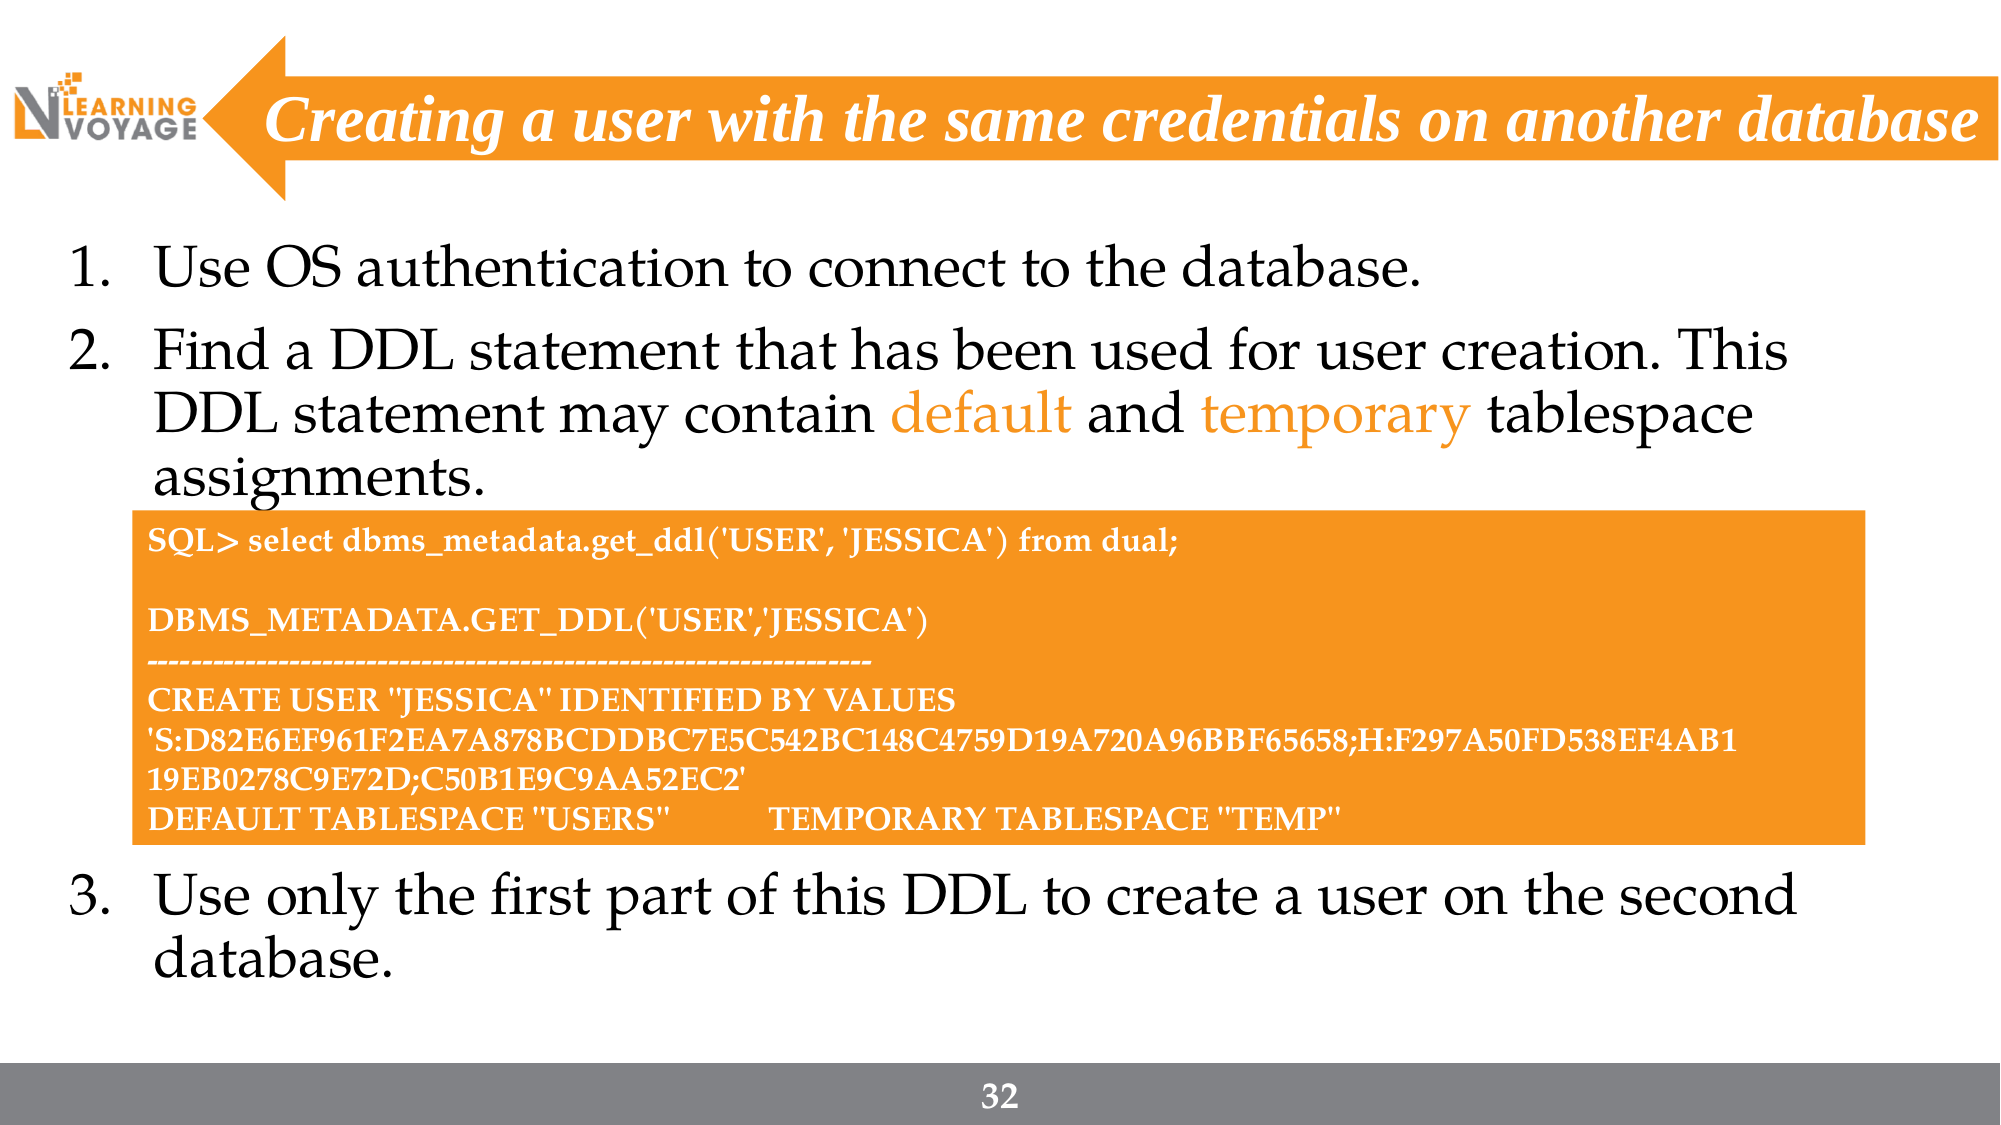

# Creating a user with the same credentials on another database
Use OS authentication to connect to the database.
Find a DDL statement that has been used for user creation. This DDL statement may contain default and temporary tablespace assignments.

Use only the first part of this DDL to create a user on the second database.
SQL> select dbms_metadata.get_ddl('USER', 'JESSICA') from dual;

DBMS_METADATA.GET_DDL('USER','JESSICA')
------------------------------------------------------------------
CREATE USER "JESSICA" IDENTIFIED BY VALUES 'S:D82E6EF961F2EA7A878BCDDBC7E5C542BC148C4759D19A720A96BBF65658;H:F297A50FD538EF4AB1 19EB0278C9E72D;C50B1E9C9AA52EC2'
DEFAULT TABLESPACE "USERS"            TEMPORARY TABLESPACE "TEMP"
32